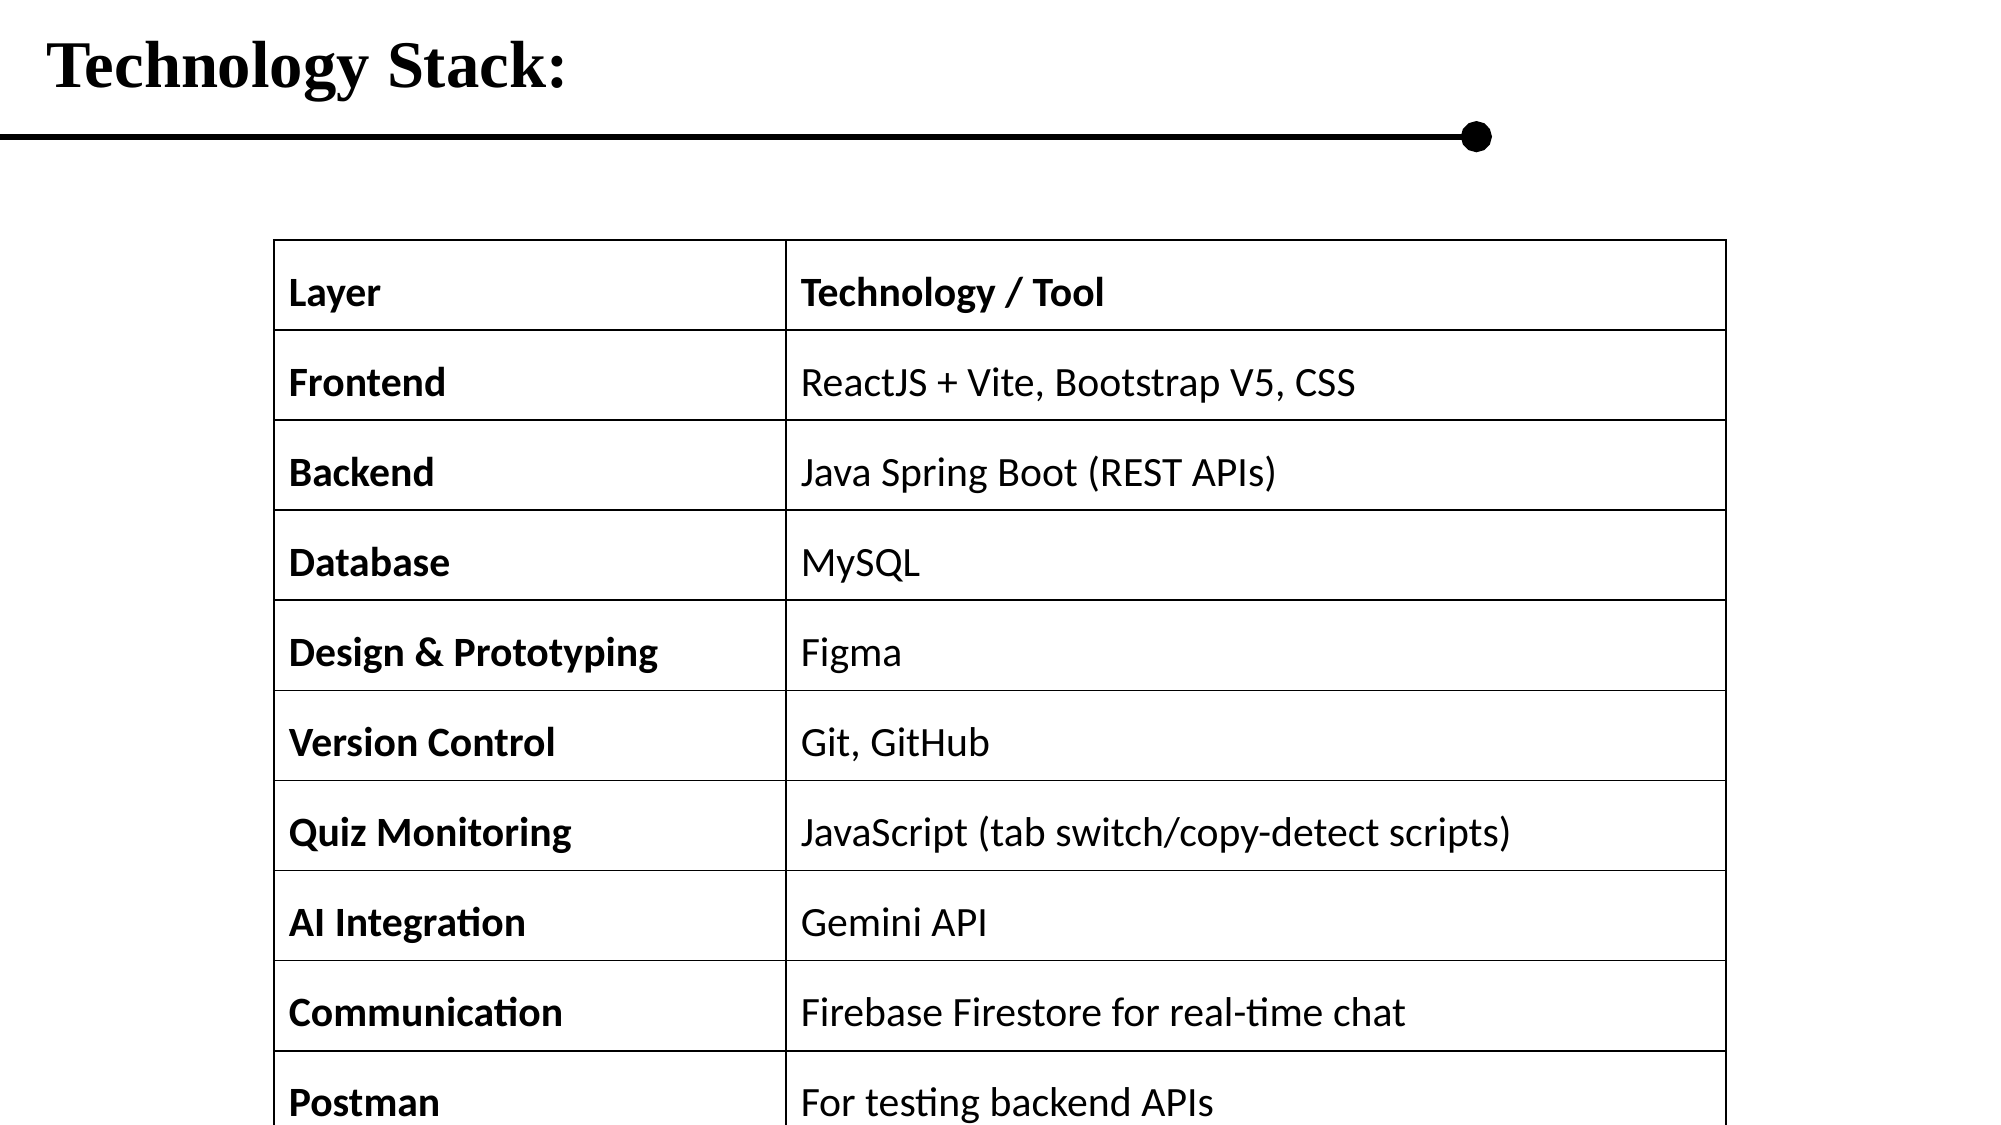

Technology Stack:
| Layer | Technology / Tool |
| --- | --- |
| Frontend | ReactJS + Vite, Bootstrap V5, CSS |
| Backend | Java Spring Boot (REST APIs) |
| Database | MySQL |
| Design & Prototyping | Figma |
| Version Control | Git, GitHub |
| Quiz Monitoring | JavaScript (tab switch/copy-detect scripts) |
| AI Integration | Gemini API |
| Communication | Firebase Firestore for real-time chat |
| Postman | For testing backend APIs |